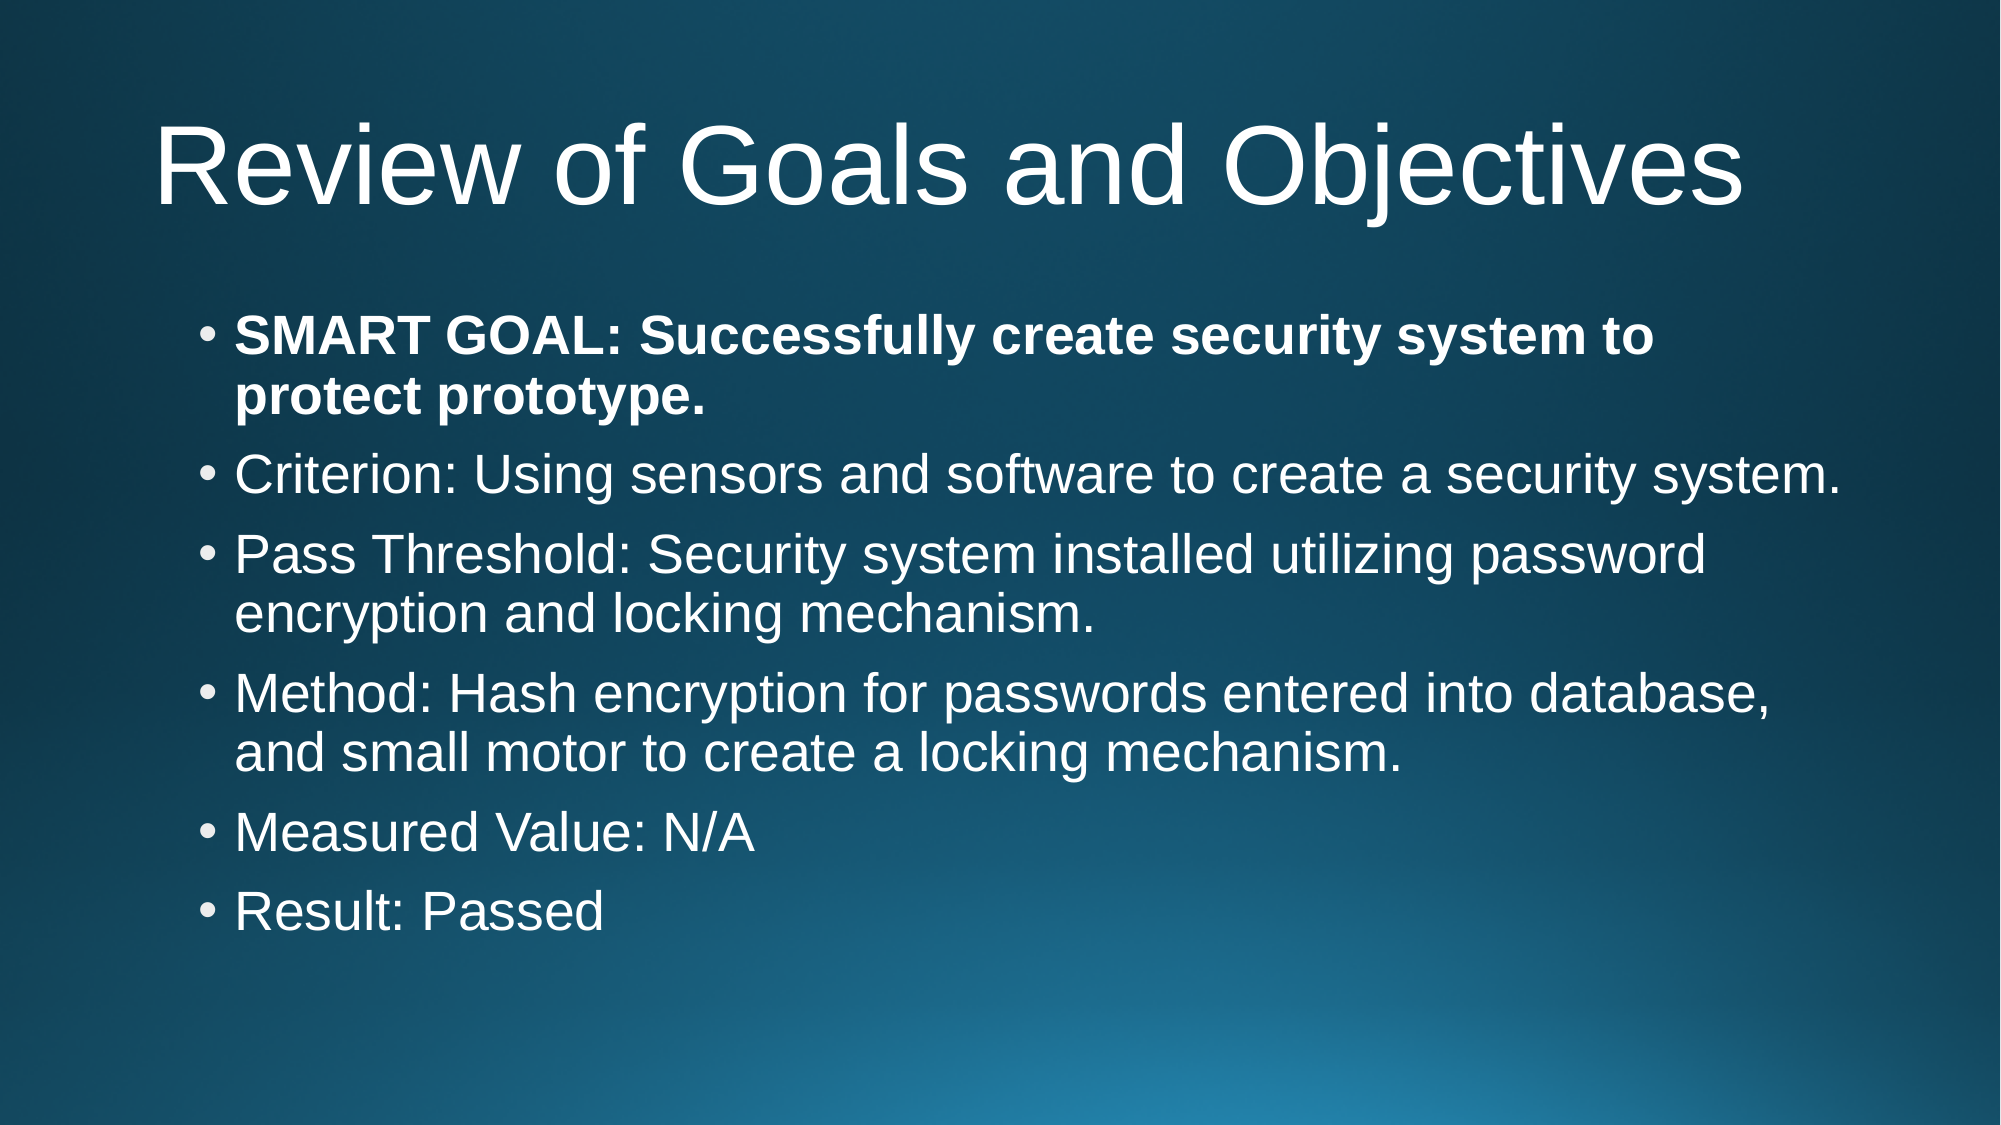

# Review of Goals and Objectives
SMART GOAL: Successfully create security system to protect prototype.
Criterion: Using sensors and software to create a security system.
Pass Threshold: Security system installed utilizing password encryption and locking mechanism.
Method: Hash encryption for passwords entered into database, and small motor to create a locking mechanism.
Measured Value: N/A
Result: Passed